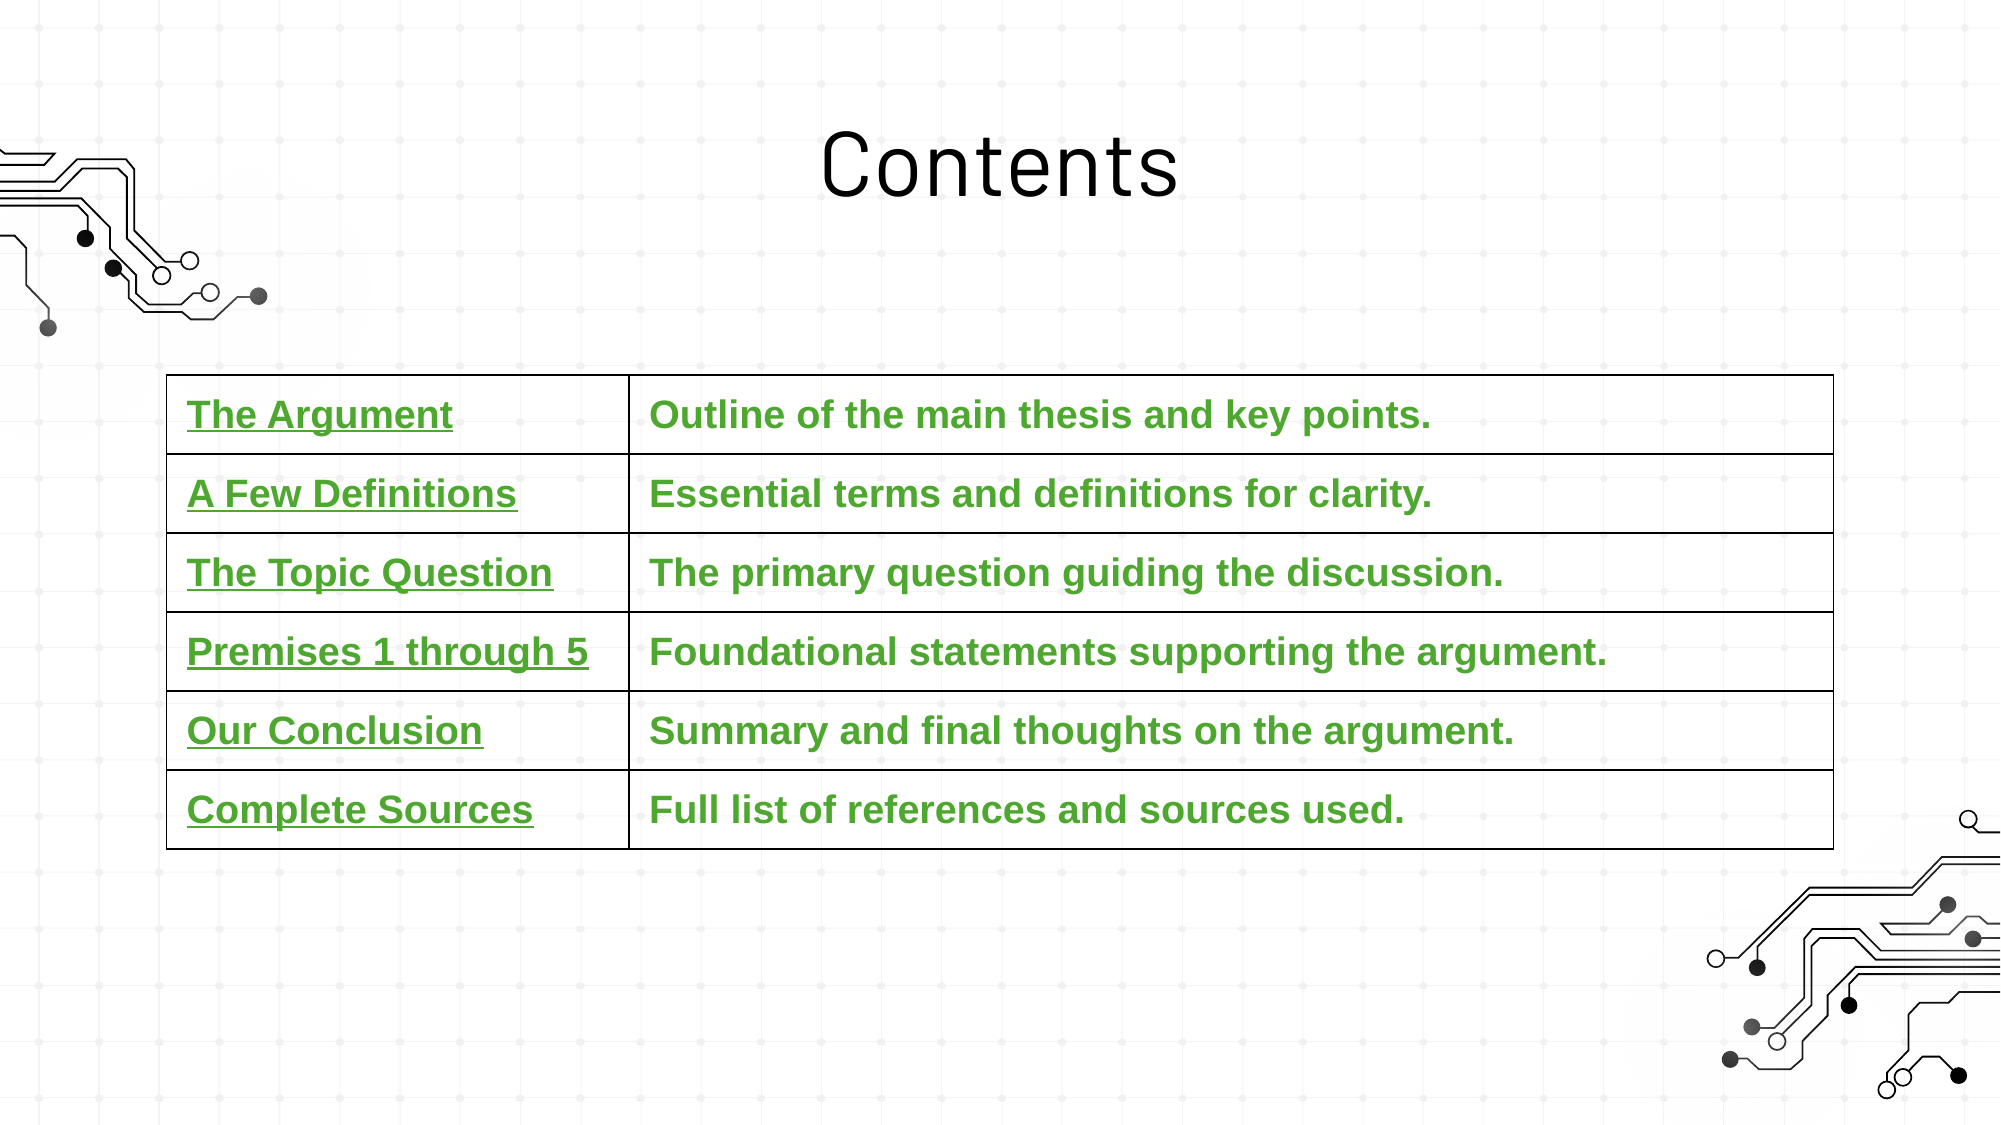

# Contents
| The Argument | Outline of the main thesis and key points. |
| --- | --- |
| A Few Definitions | Essential terms and definitions for clarity. |
| The Topic Question | The primary question guiding the discussion. |
| Premises 1 through 5 | Foundational statements supporting the argument. |
| Our Conclusion | Summary and final thoughts on the argument. |
| Complete Sources | Full list of references and sources used. |